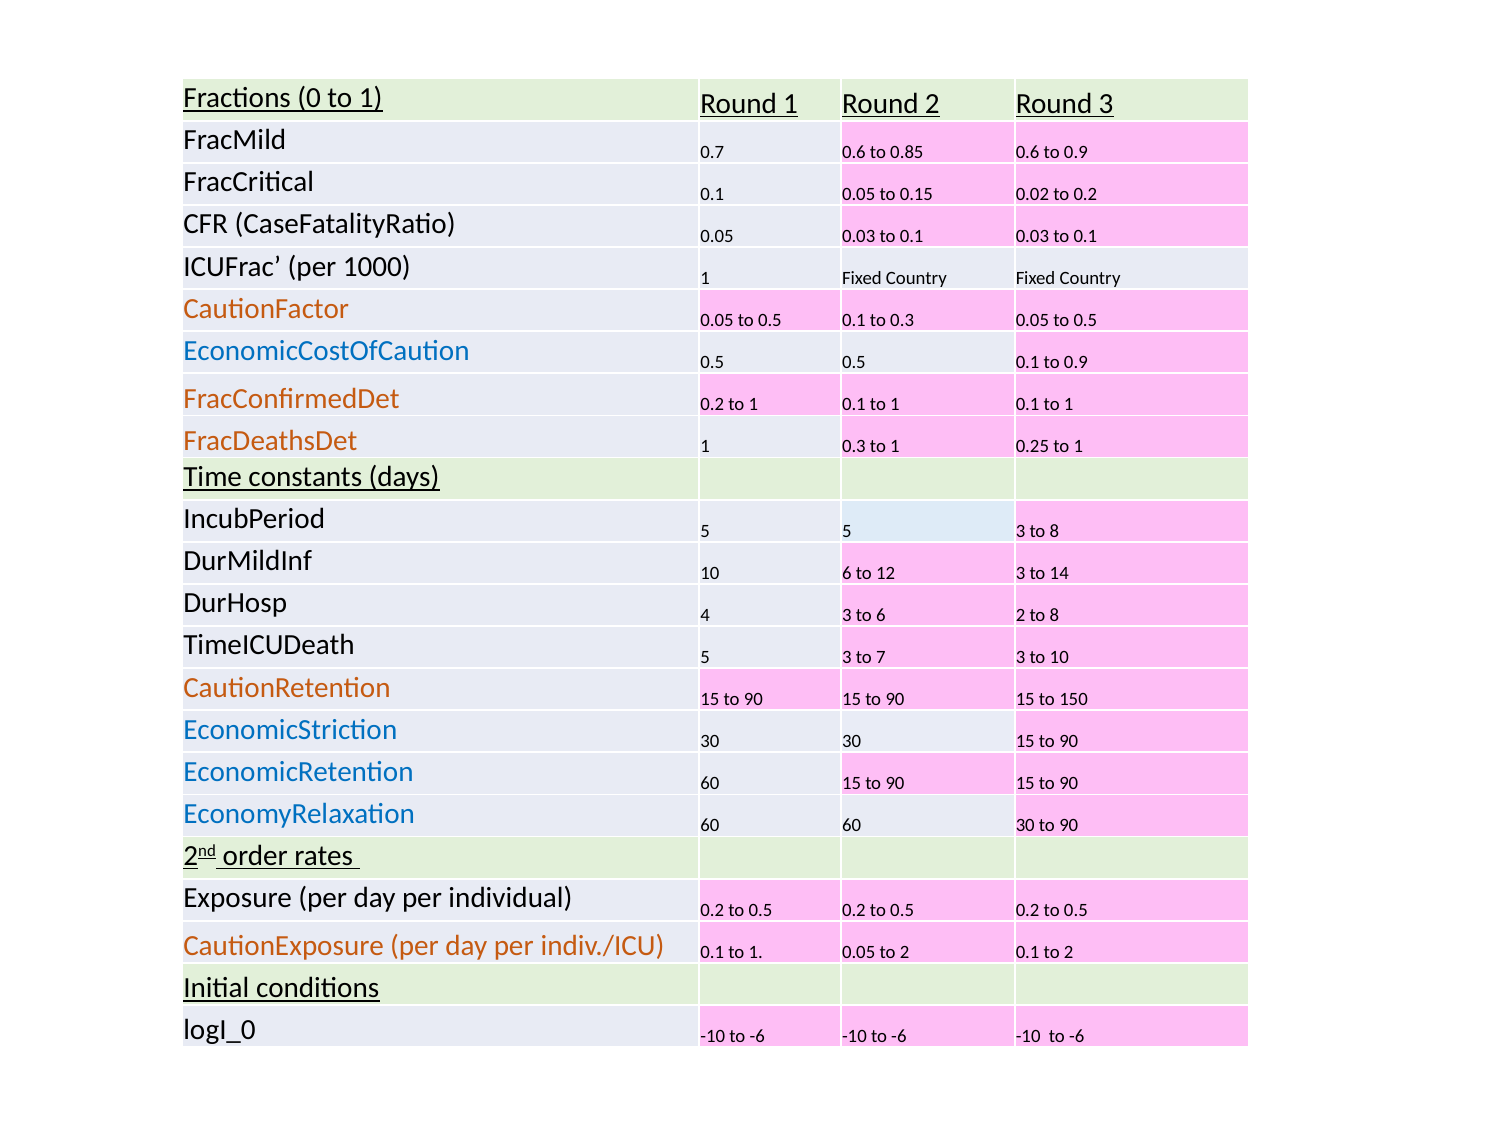

| Fractions (0 to 1) | Round 1 | Round 2 | Round 3 |
| --- | --- | --- | --- |
| FracMild | 0.7 | 0.6 to 0.85 | 0.6 to 0.9 |
| FracCritical | 0.1 | 0.05 to 0.15 | 0.02 to 0.2 |
| CFR (CaseFatalityRatio) | 0.05 | 0.03 to 0.1 | 0.03 to 0.1 |
| ICUFrac’ (per 1000) | 1 | Fixed Country | Fixed Country |
| CautionFactor | 0.05 to 0.5 | 0.1 to 0.3 | 0.05 to 0.5 |
| EconomicCostOfCaution | 0.5 | 0.5 | 0.1 to 0.9 |
| FracConfirmedDet | 0.2 to 1 | 0.1 to 1 | 0.1 to 1 |
| FracDeathsDet | 1 | 0.3 to 1 | 0.25 to 1 |
| Time constants (days) |  |  |  |
| IncubPeriod | 5 | 5 | 3 to 8 |
| DurMildInf | 10 | 6 to 12 | 3 to 14 |
| DurHosp | 4 | 3 to 6 | 2 to 8 |
| TimeICUDeath | 5 | 3 to 7 | 3 to 10 |
| CautionRetention | 15 to 90 | 15 to 90 | 15 to 150 |
| EconomicStriction | 30 | 30 | 15 to 90 |
| EconomicRetention | 60 | 15 to 90 | 15 to 90 |
| EconomyRelaxation | 60 | 60 | 30 to 90 |
| 2nd order rates |  |  |  |
| Exposure (per day per individual) | 0.2 to 0.5 | 0.2 to 0.5 | 0.2 to 0.5 |
| CautionExposure (per day per indiv./ICU) | 0.1 to 1. | 0.05 to 2 | 0.1 to 2 |
| Initial conditions |  |  |  |
| logI\_0 | -10 to -6 | -10 to -6 | -10 to -6 |